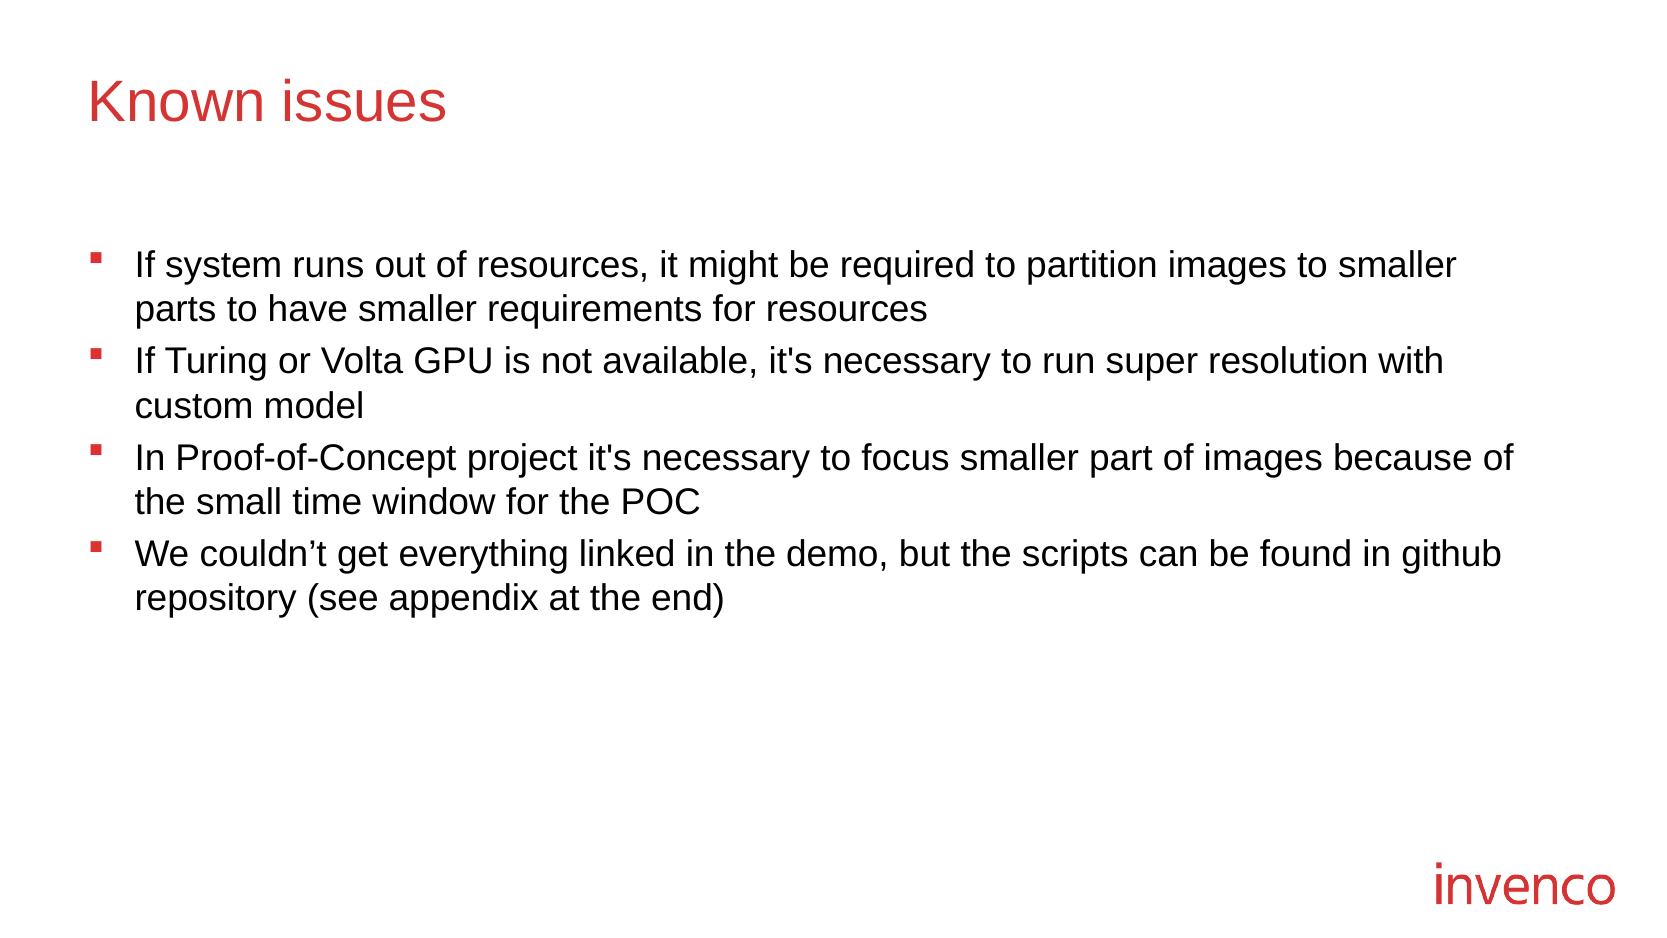

# Known issues
If system runs out of resources, it might be required to partition images to smaller parts to have smaller requirements for resources
If Turing or Volta GPU is not available, it's necessary to run super resolution with custom model
In Proof-of-Concept project it's necessary to focus smaller part of images because of the small time window for the POC
We couldn’t get everything linked in the demo, but the scripts can be found in github repository (see appendix at the end)